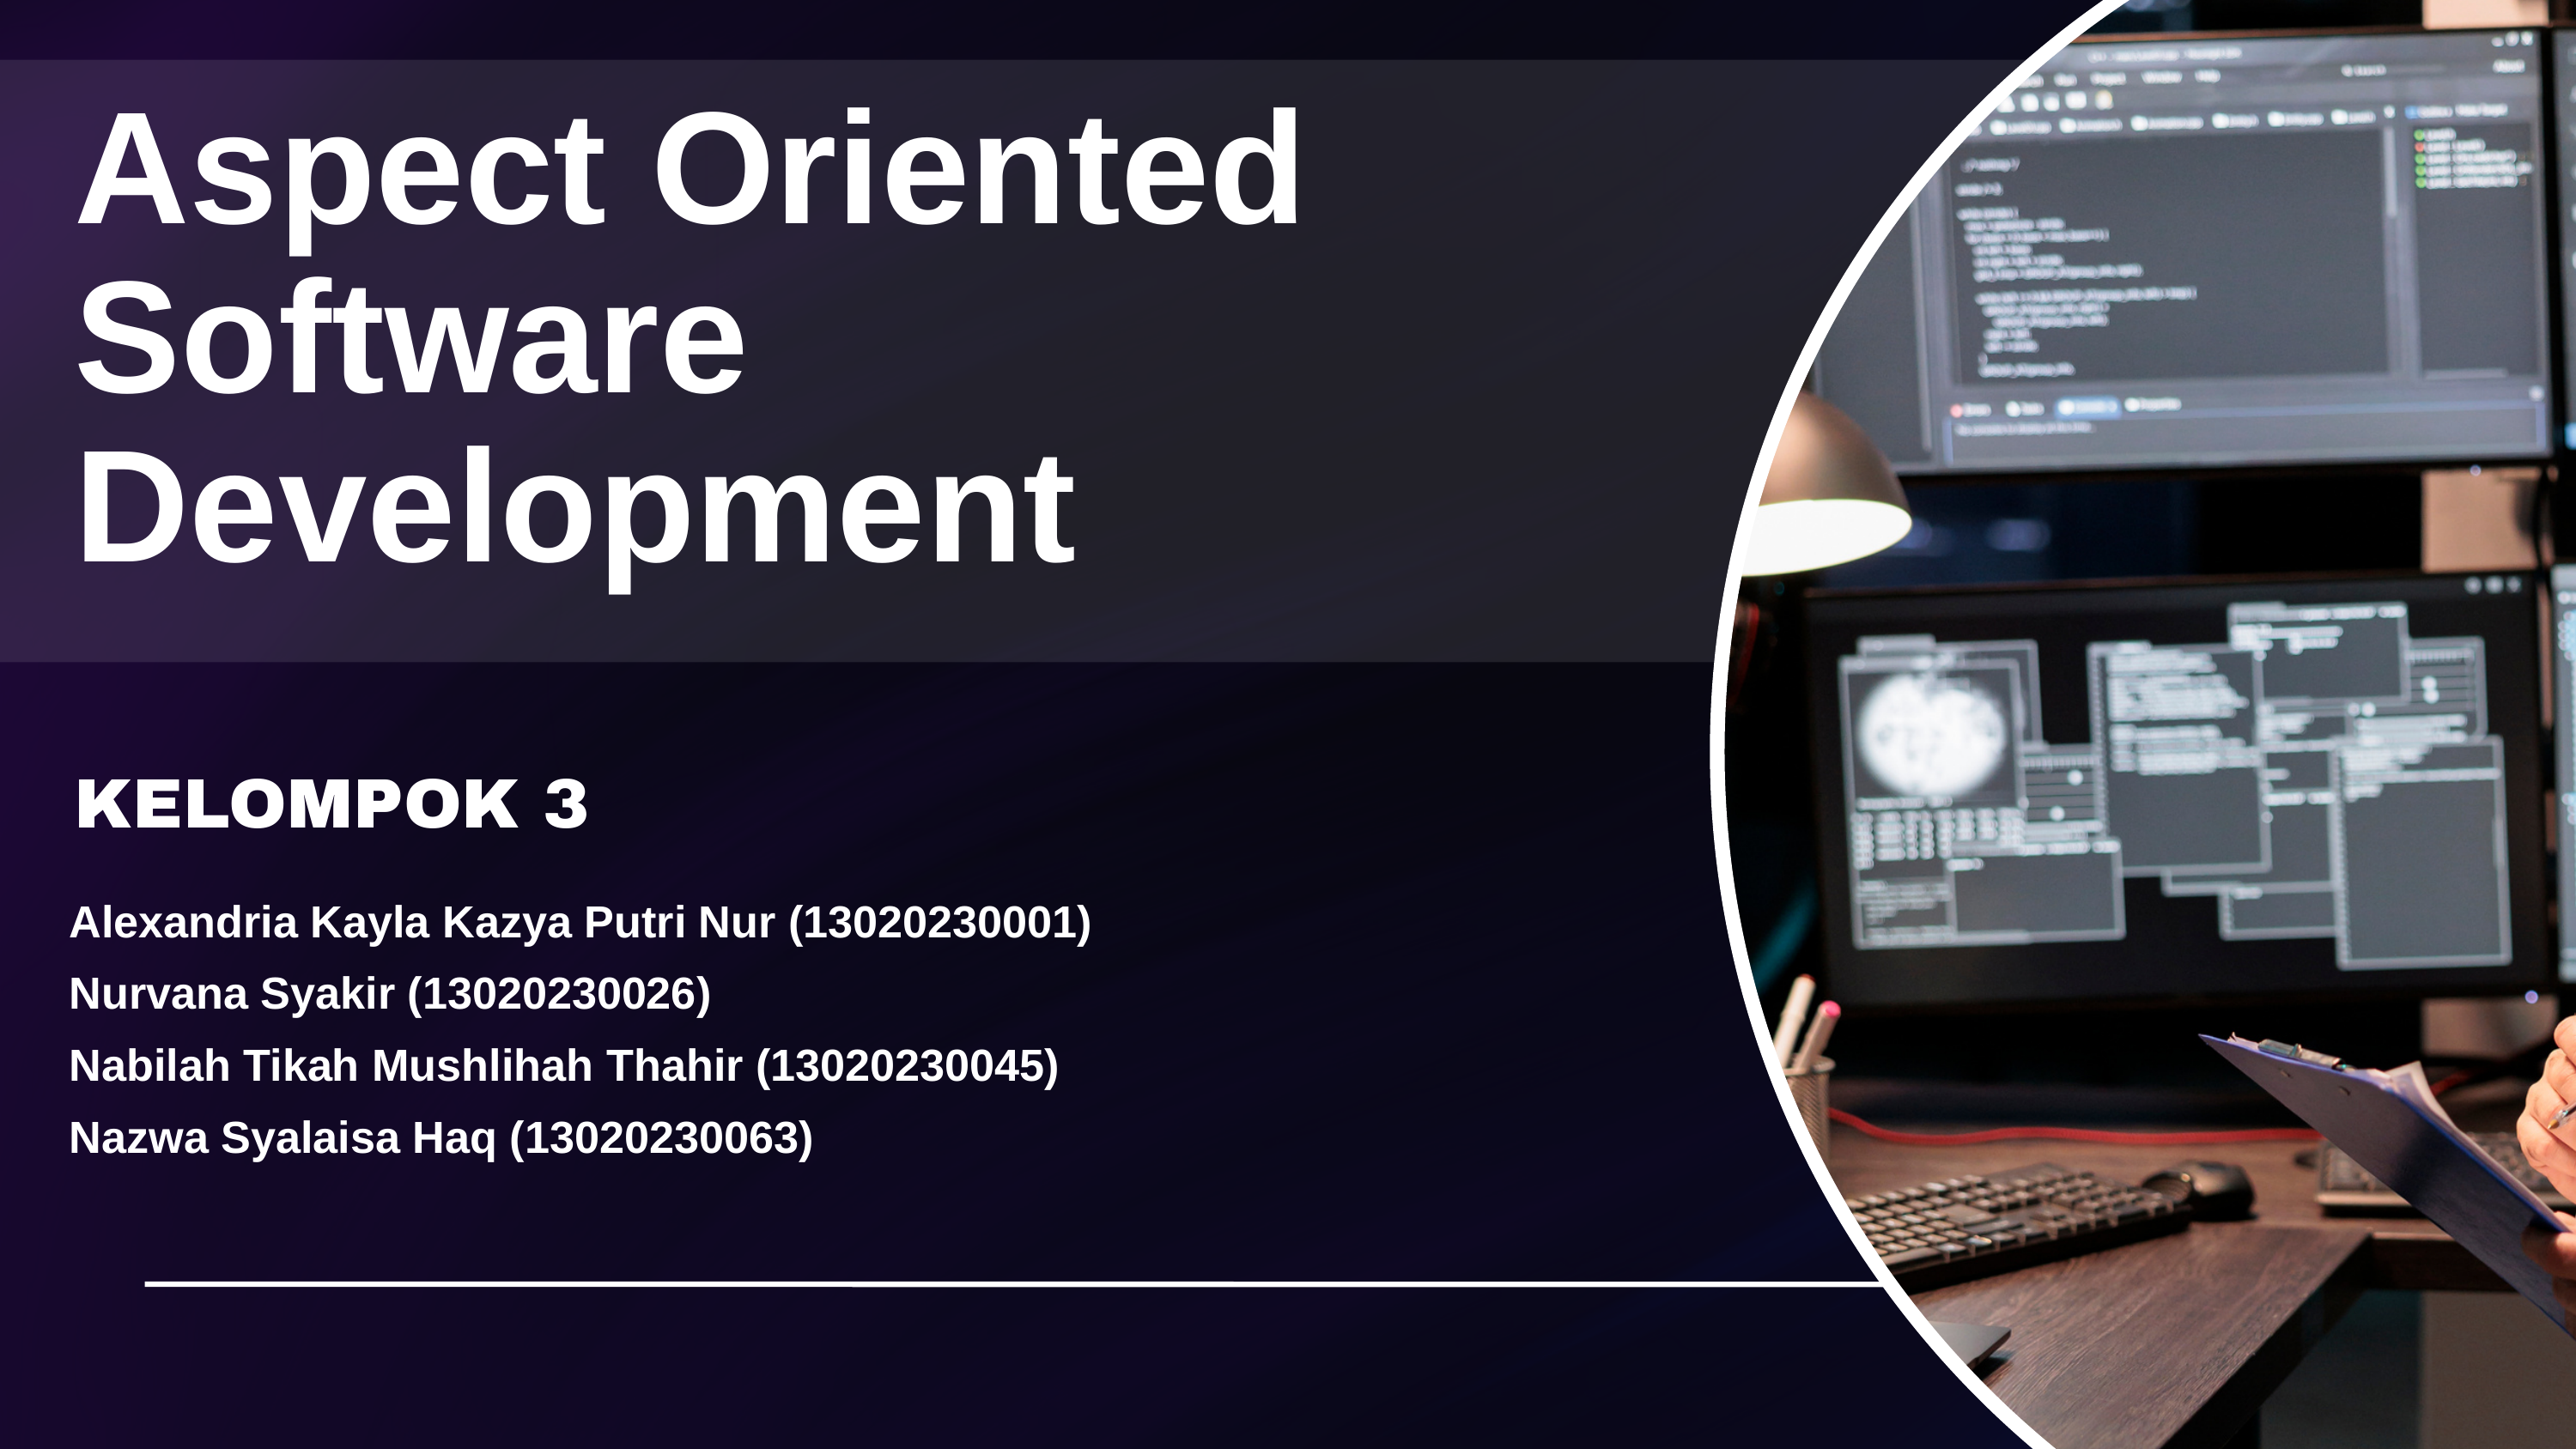

Aspect Oriented Software Development
KELOMPOK 3
Alexandria Kayla Kazya Putri Nur (13020230001)
Nurvana Syakir (13020230026)
Nabilah Tikah Mushlihah Thahir (13020230045)
Nazwa Syalaisa Haq (13020230063)